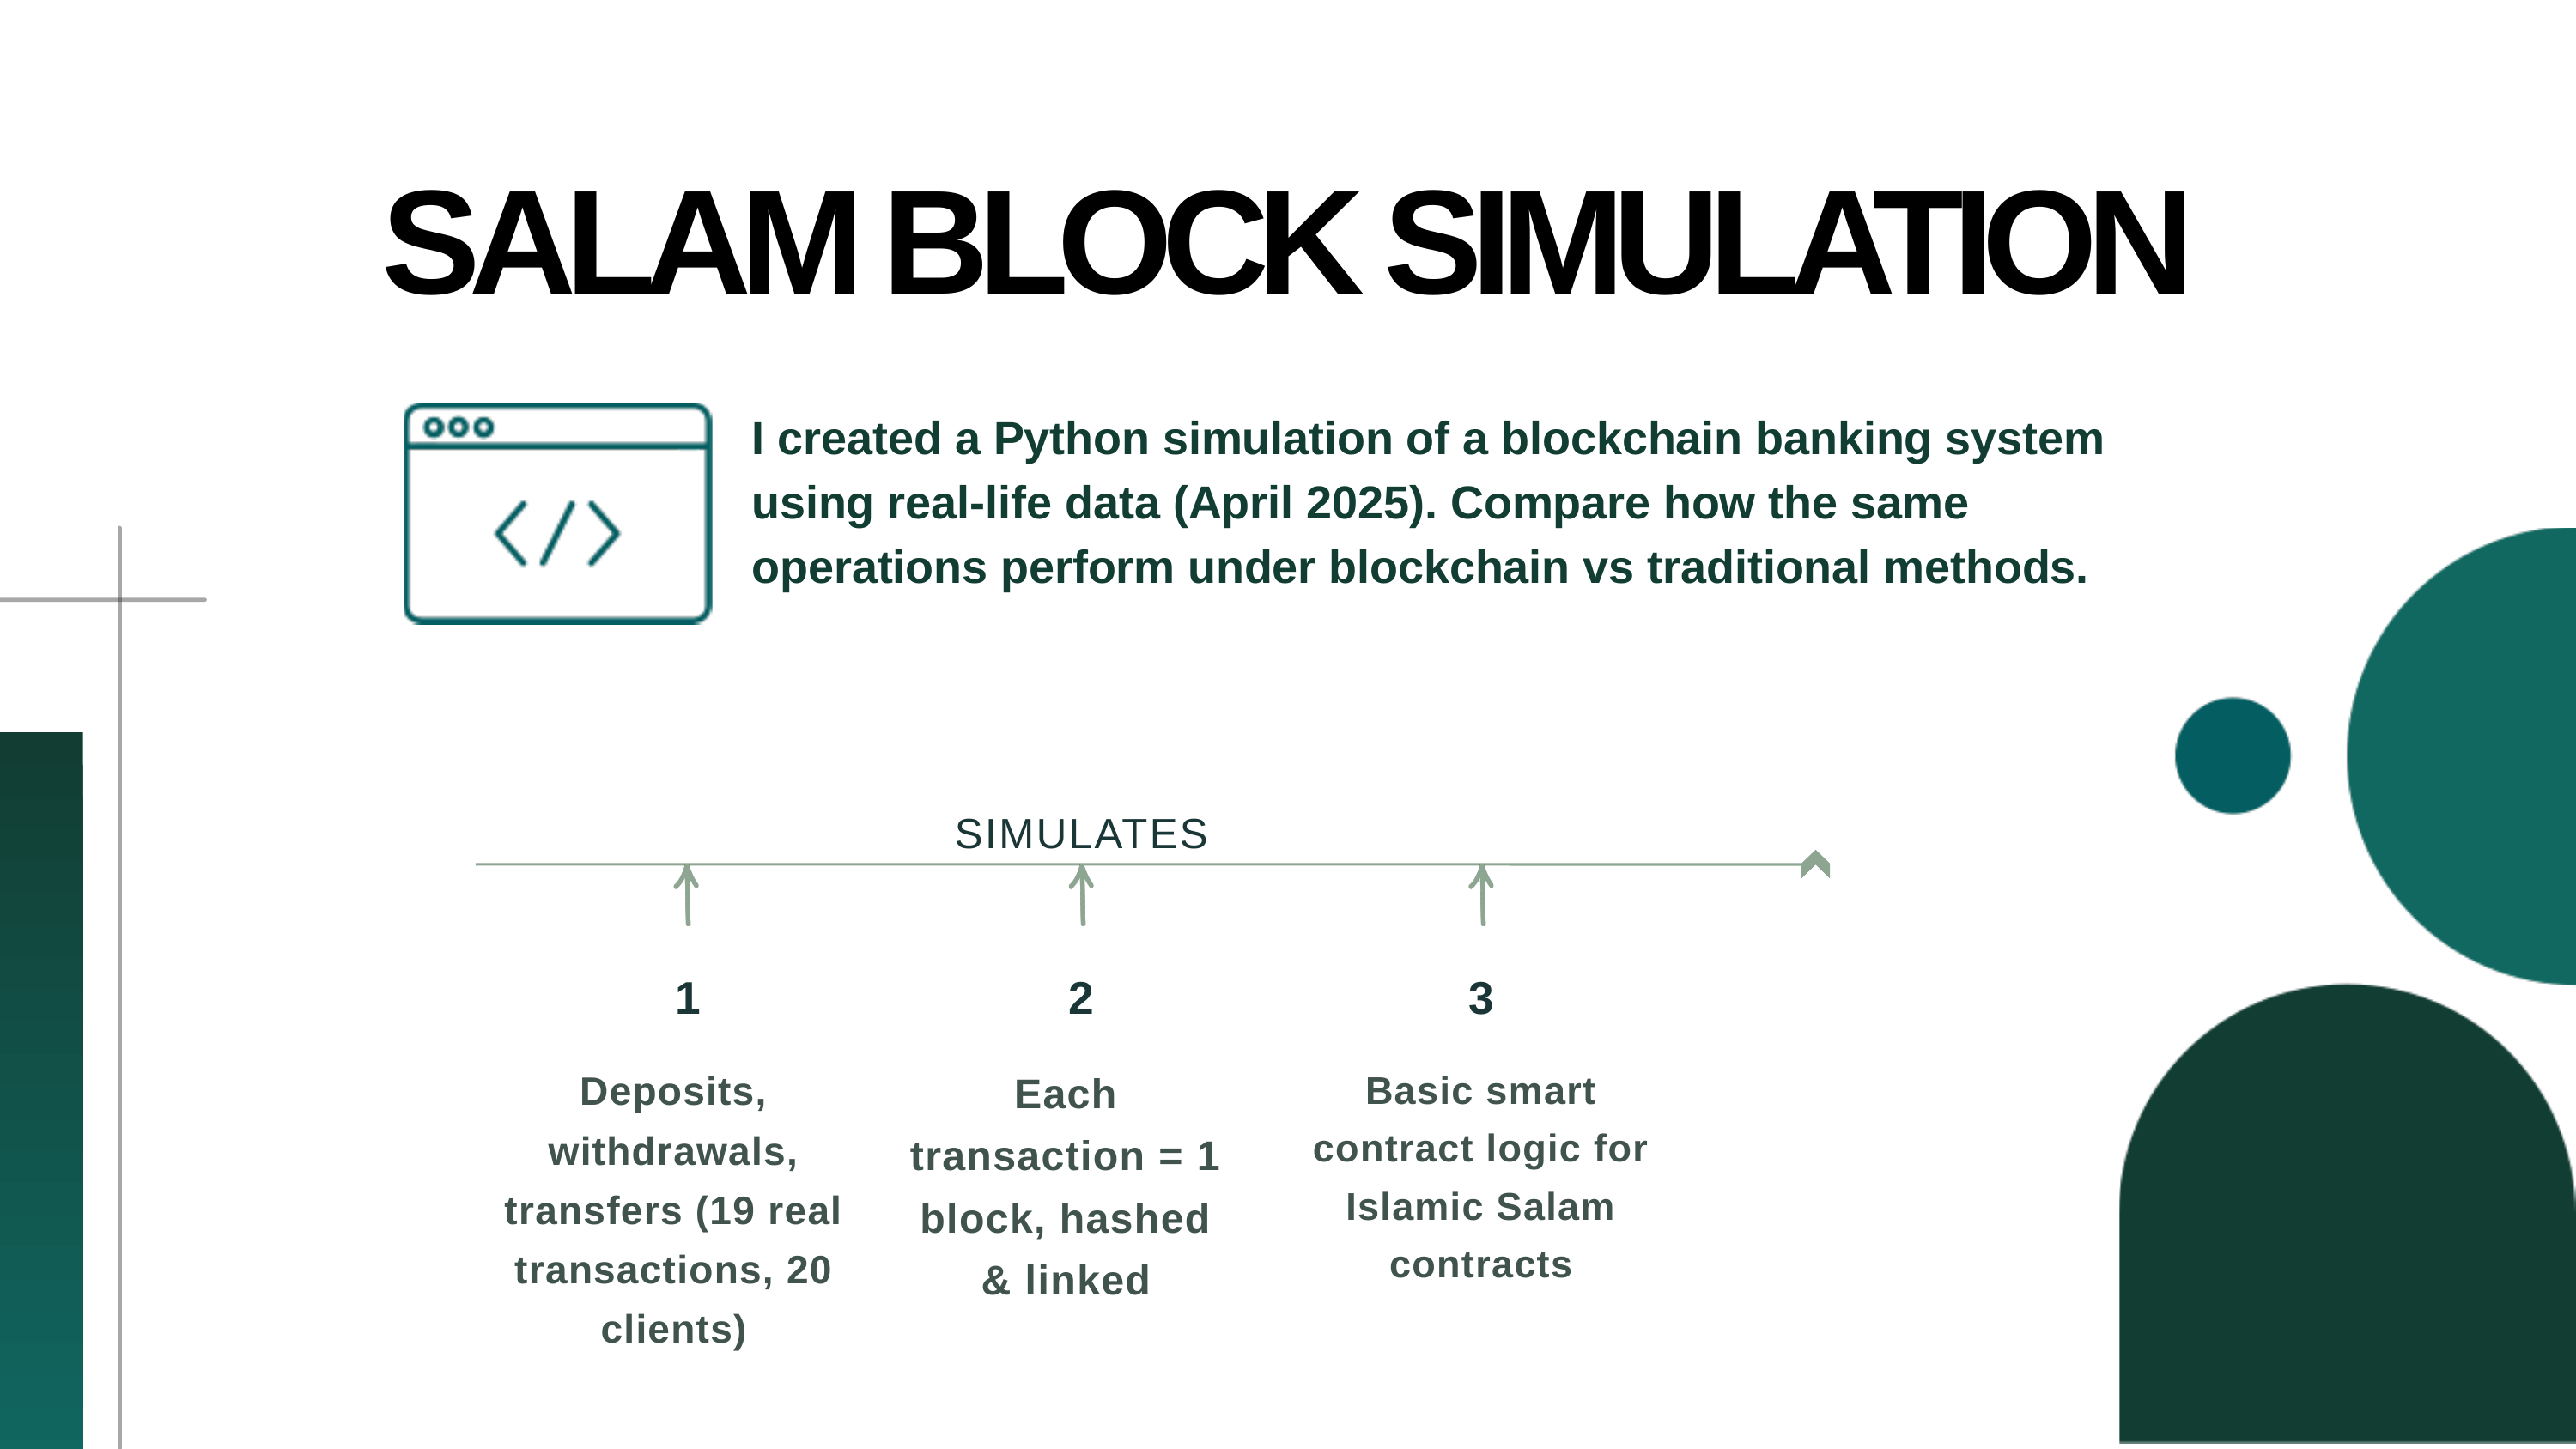

SALAM BLOCK SIMULATION

I created a Python simulation of a blockchain banking system using real-life data (April 2025). Compare how the same operations perform under blockchain vs traditional methods.

SIMULATES

1
2
3
Deposits, withdrawals, transfers (19 real transactions, 20 clients)
Basic smart contract logic for Islamic Salam contracts
Each transaction = 1 block, hashed & linked